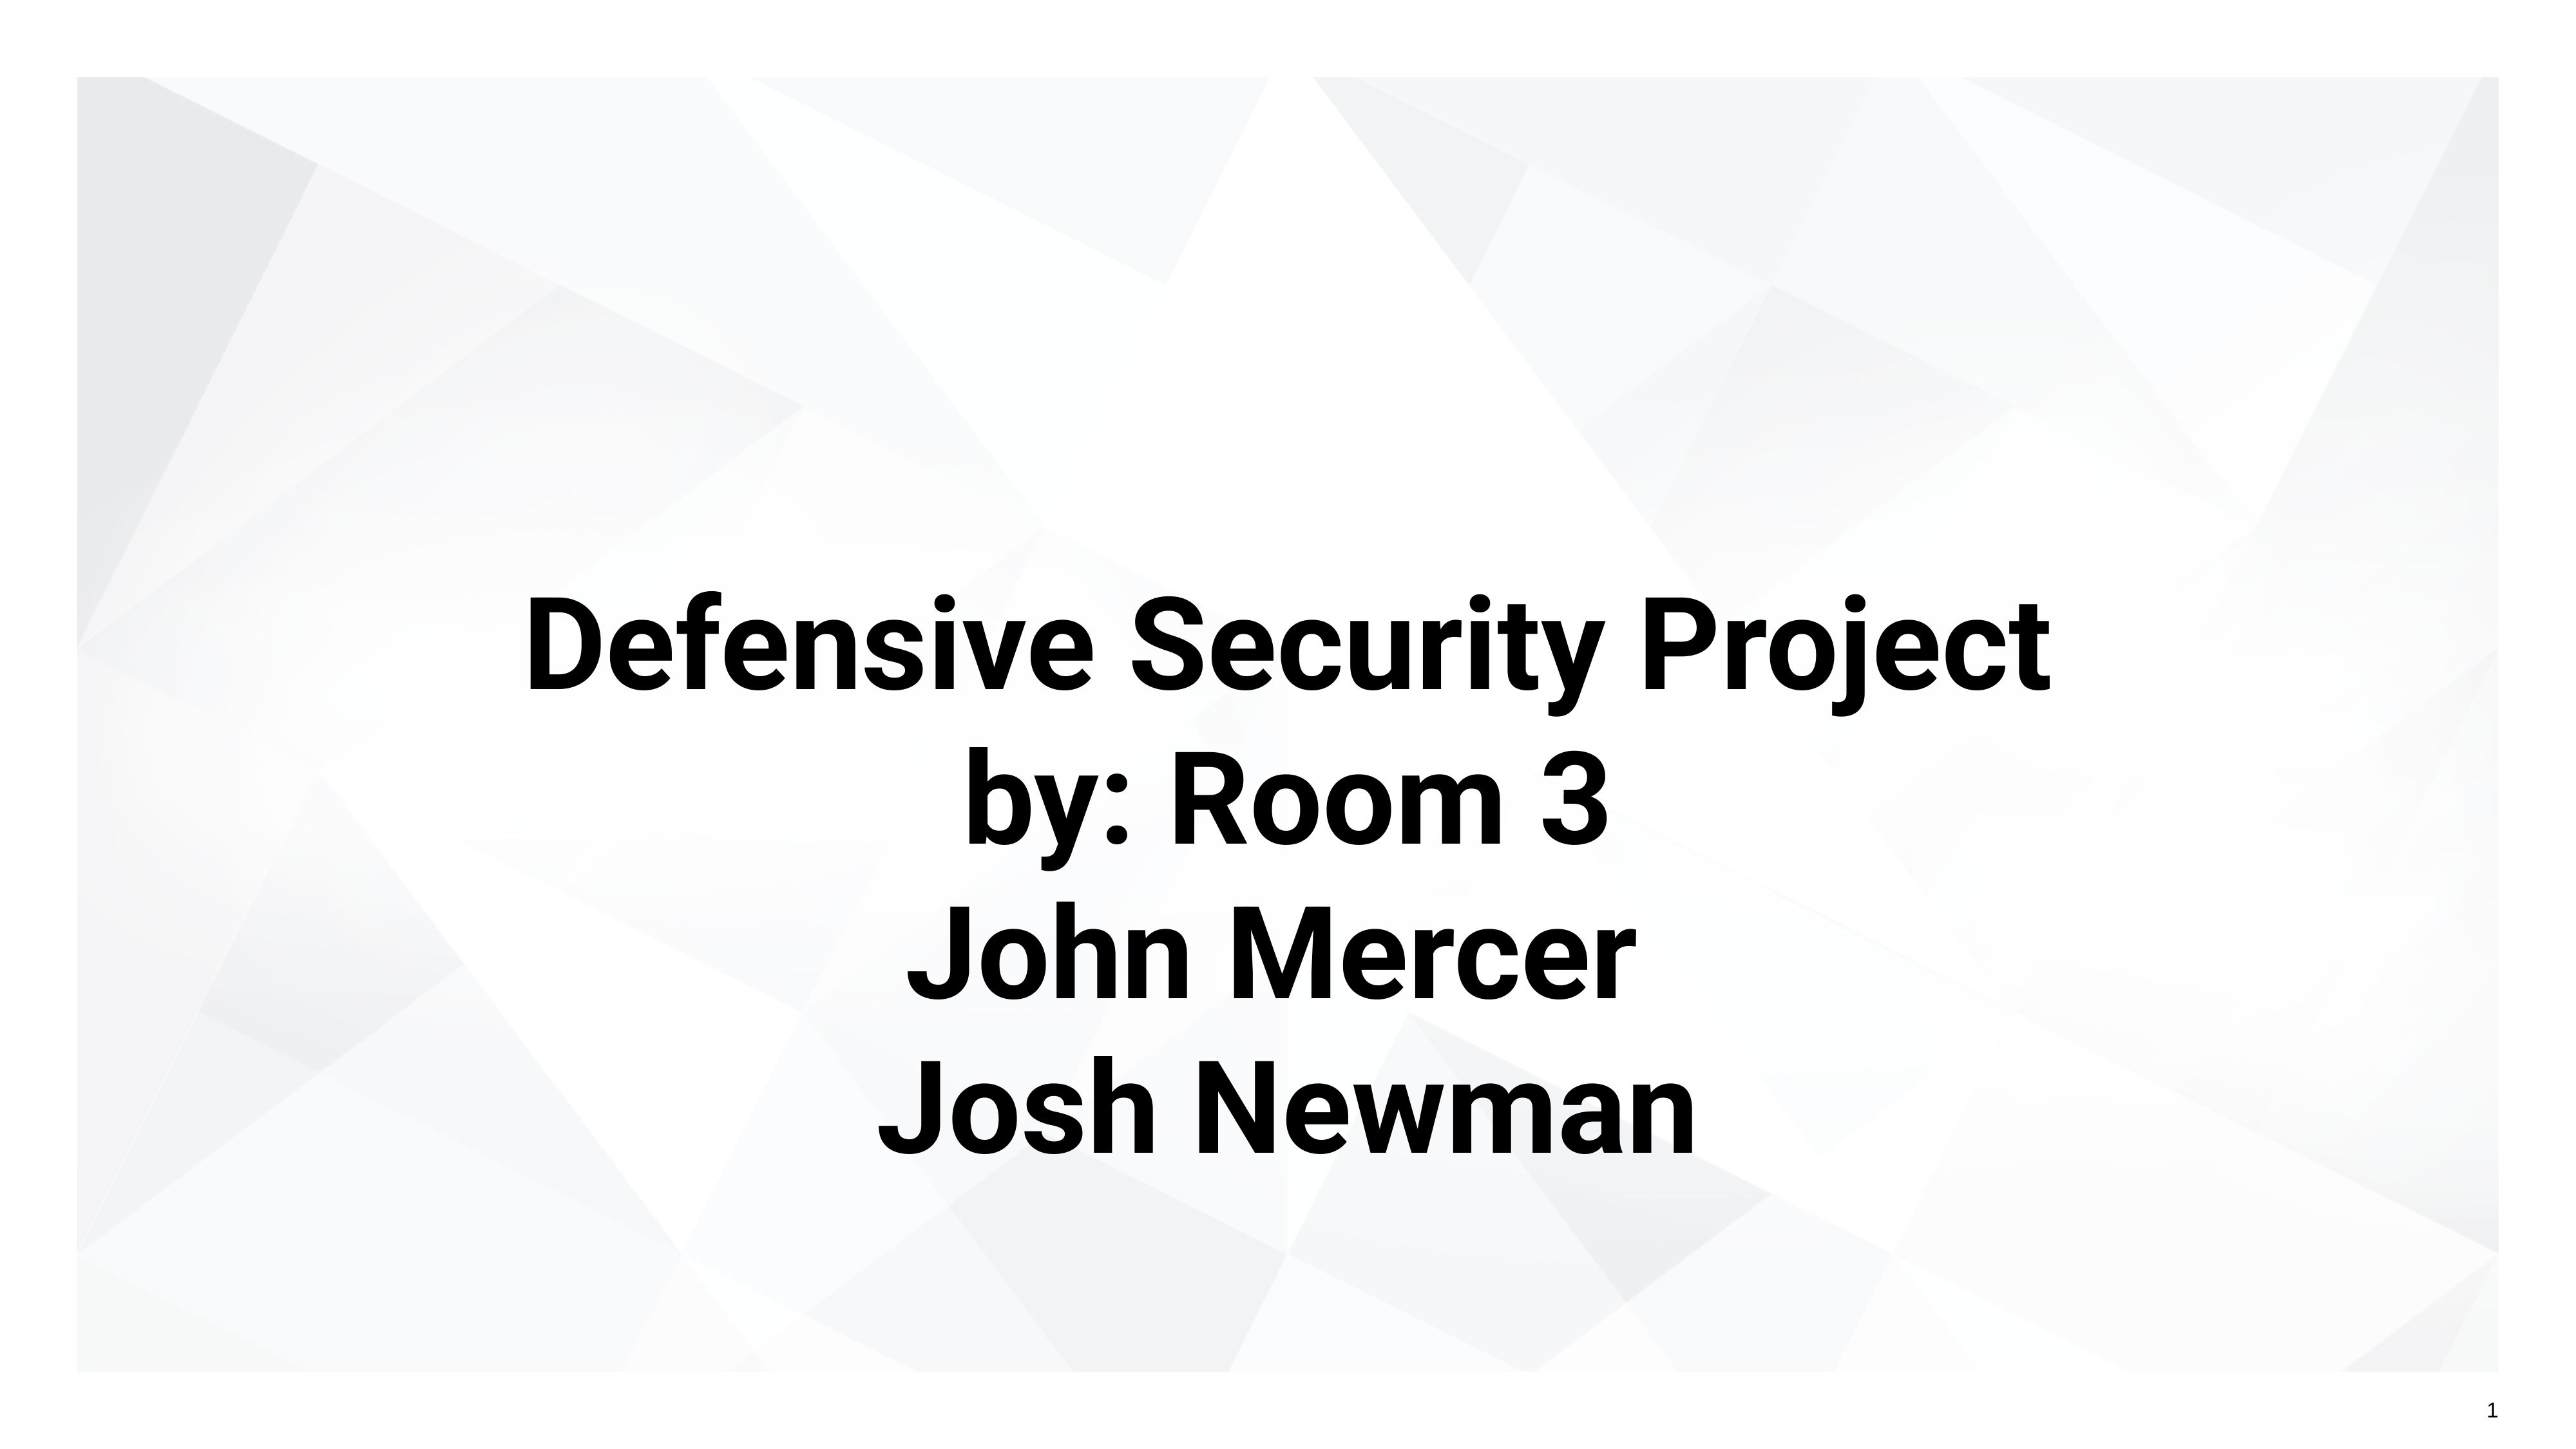

# Defensive Security Project
by: Room 3
John Mercer
Josh Newman

1